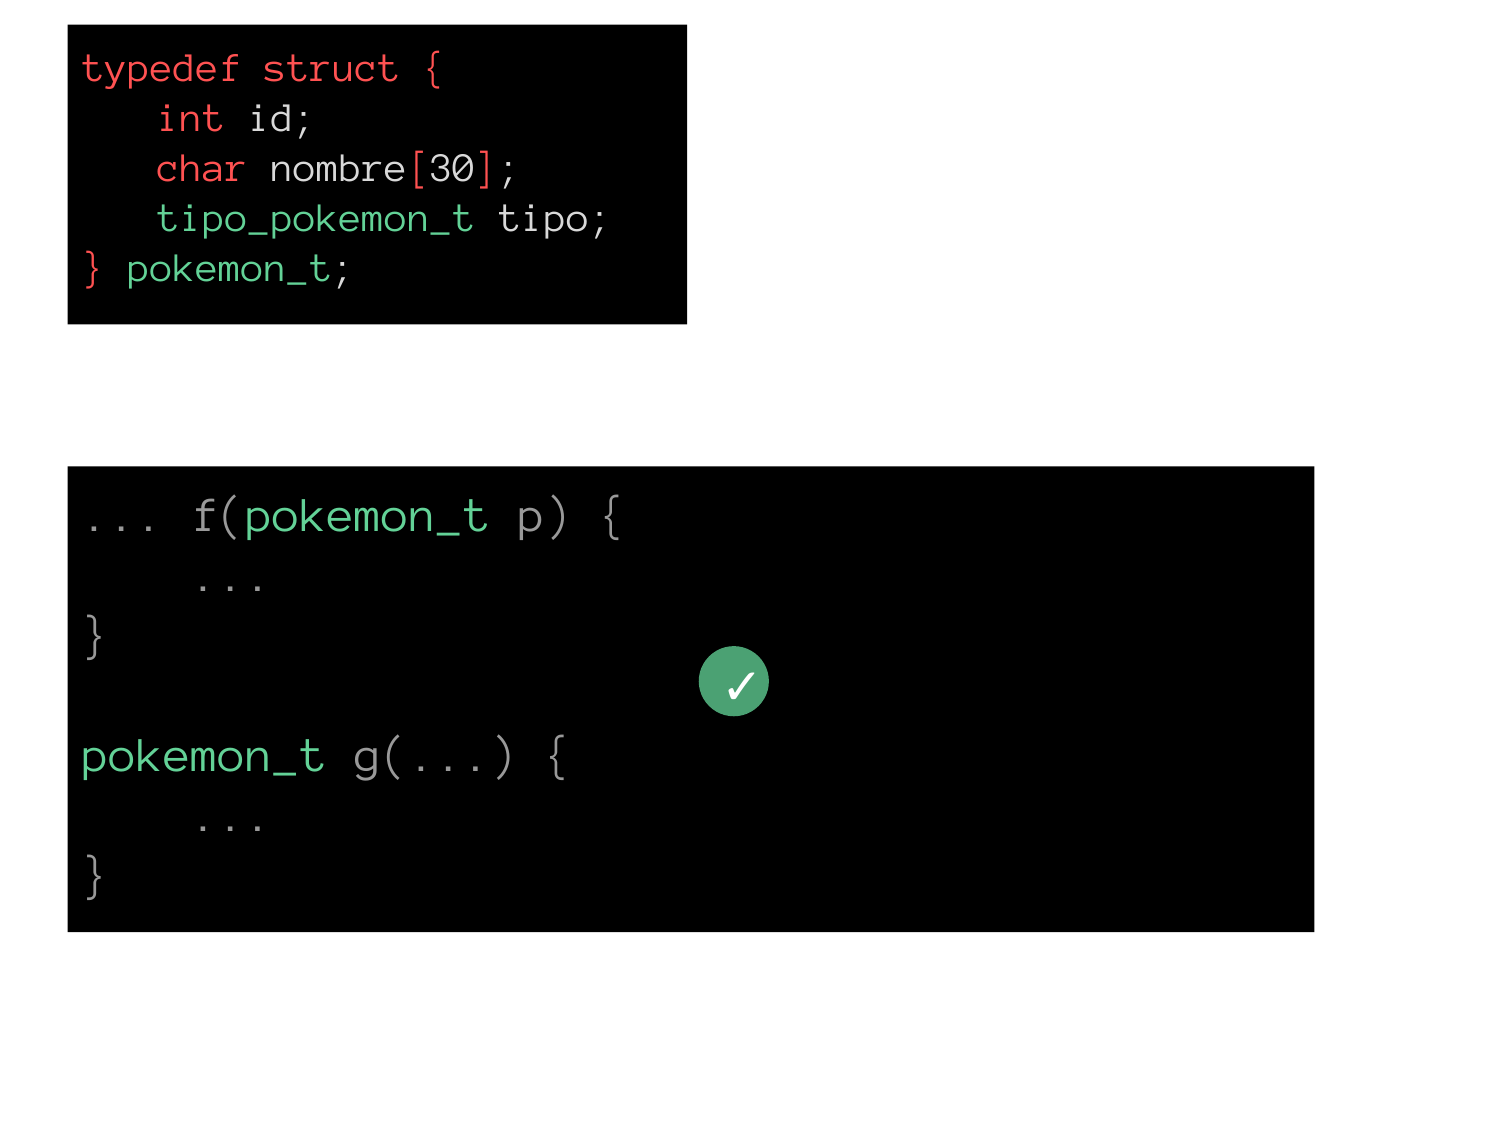

typedef struct {
int id;
char nombre[30];
tipo_pokemon_t tipo;
} pokemon_t;
... f(pokemon_t p) {
    ...
}

pokemon_t g(...) {
    ...
}

✓